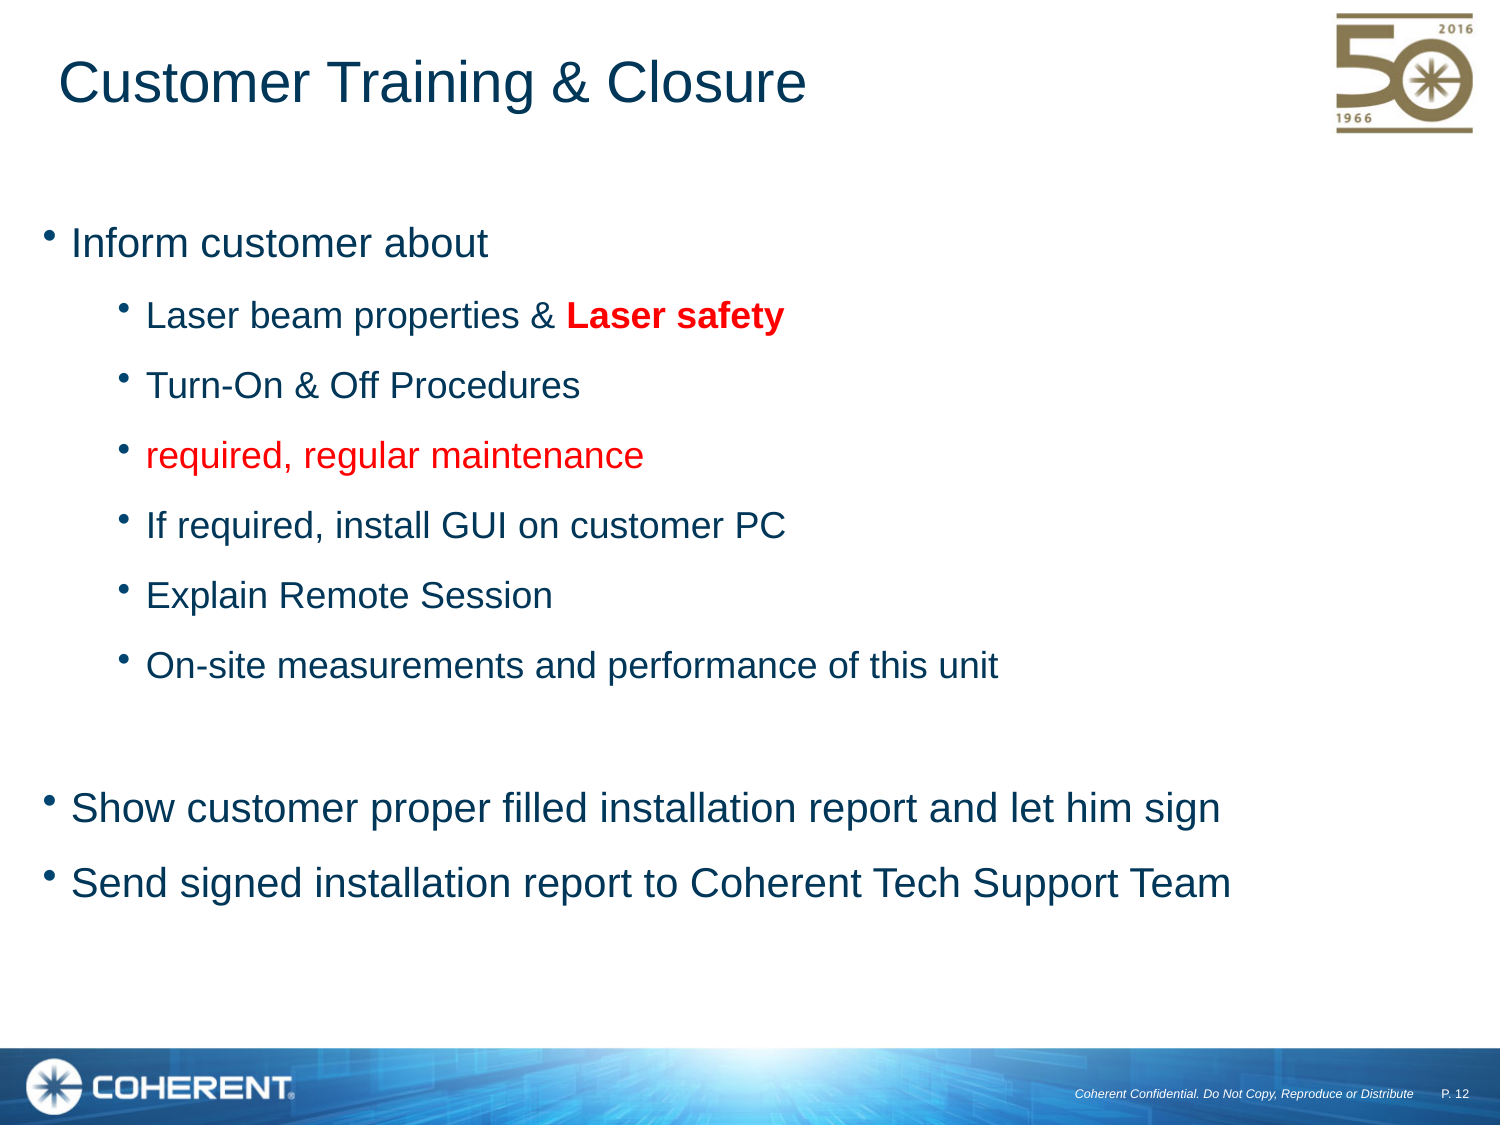

# Customer Training & Closure
Inform customer about
Laser beam properties & Laser safety
Turn-On & Off Procedures
required, regular maintenance
If required, install GUI on customer PC
Explain Remote Session
On-site measurements and performance of this unit

Show customer proper filled installation report and let him sign
Send signed installation report to Coherent Tech Support Team